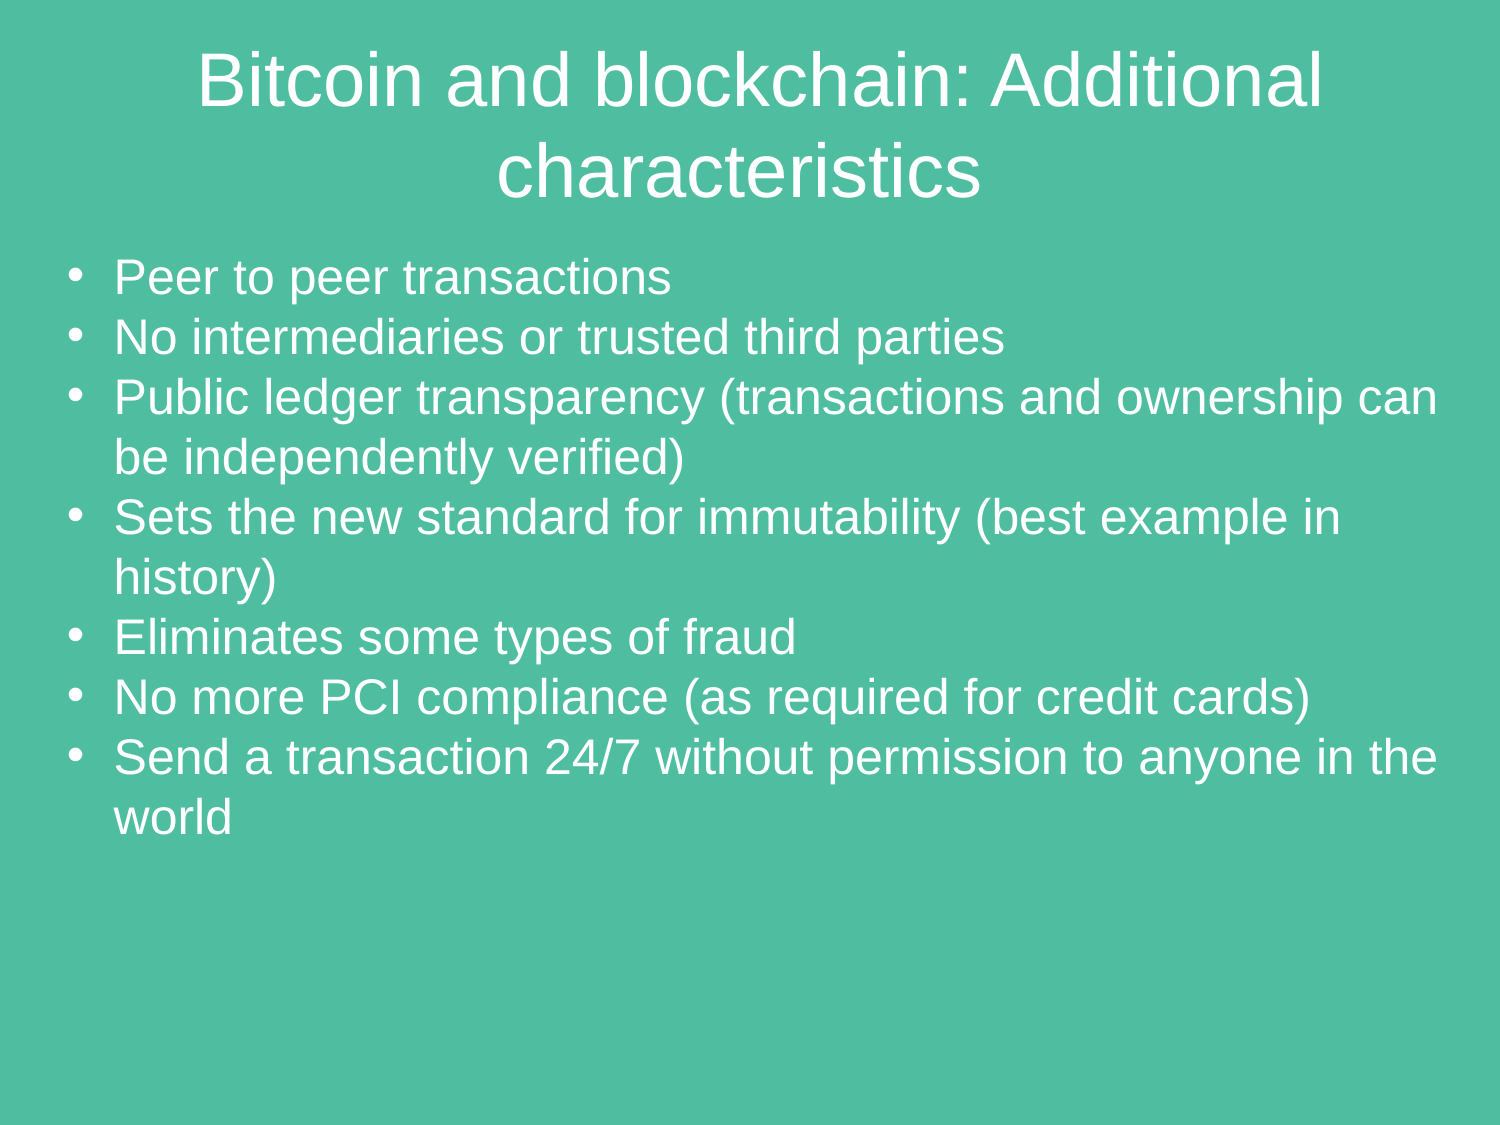

# Bitcoin and blockchain: Additional characteristics
Peer to peer transactions
No intermediaries or trusted third parties
Public ledger transparency (transactions and ownership can be independently verified)
Sets the new standard for immutability (best example in history)
Eliminates some types of fraud
No more PCI compliance (as required for credit cards)
Send a transaction 24/7 without permission to anyone in the world